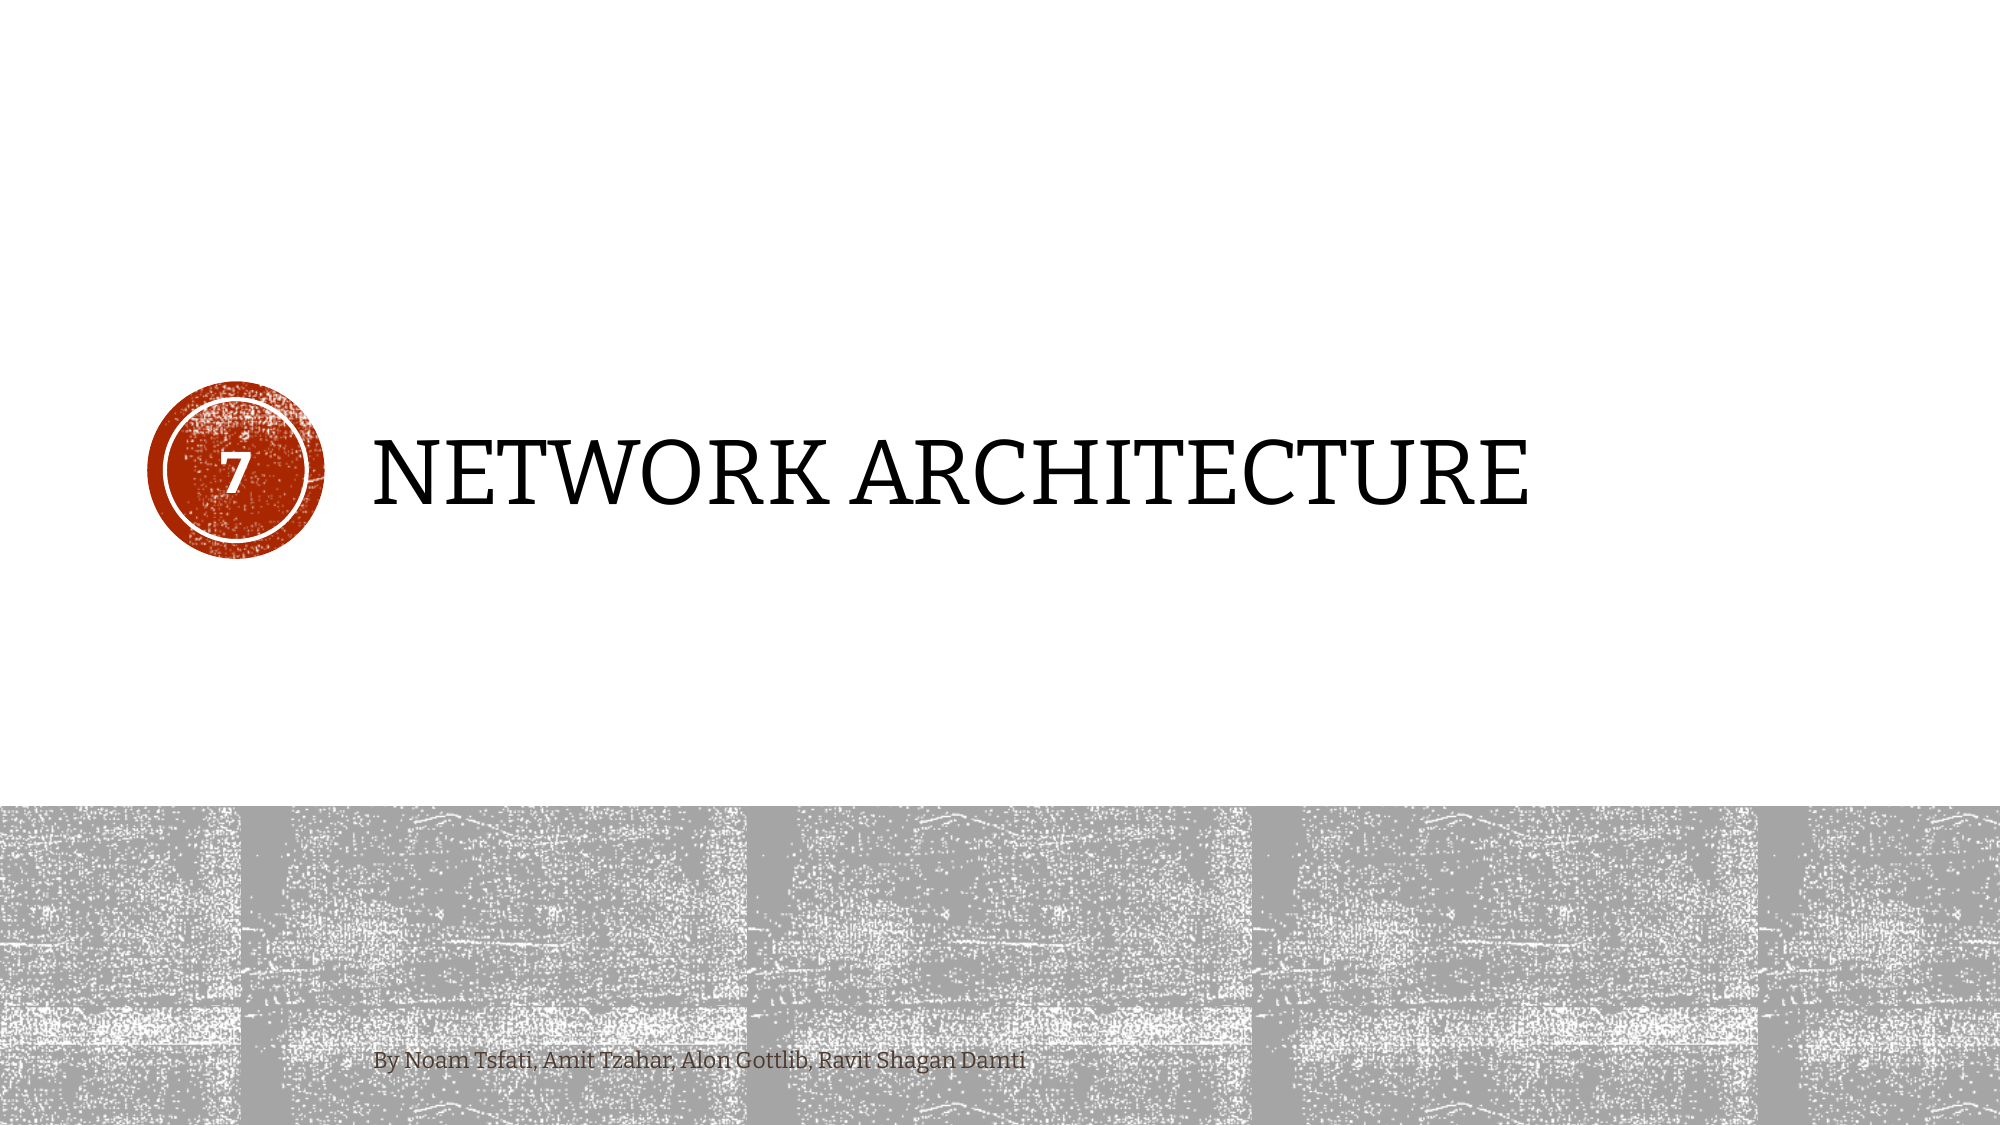

# NETWORK ARCHITECTURE
7
By Noam Tsfati, Amit Tzahar, Alon Gottlib, Ravit Shagan Damti